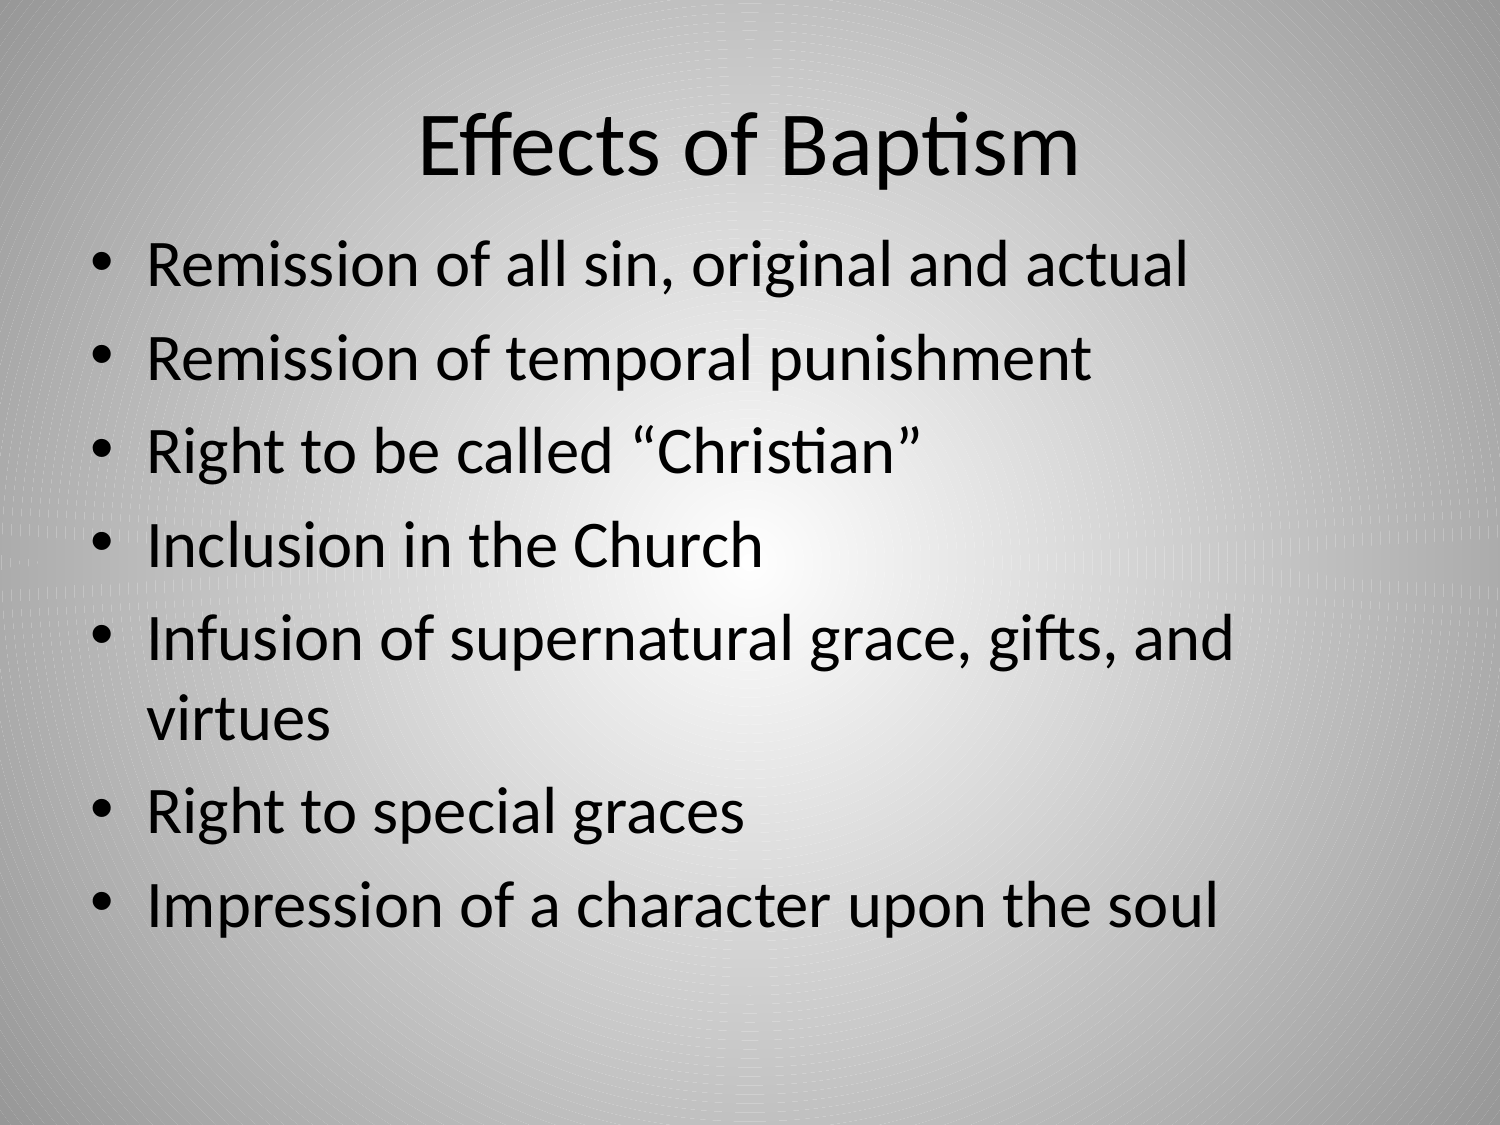

# Effects of Baptism
Remission of all sin, original and actual
Remission of temporal punishment
Right to be called “Christian”
Inclusion in the Church
Infusion of supernatural grace, gifts, and virtues
Right to special graces
Impression of a character upon the soul